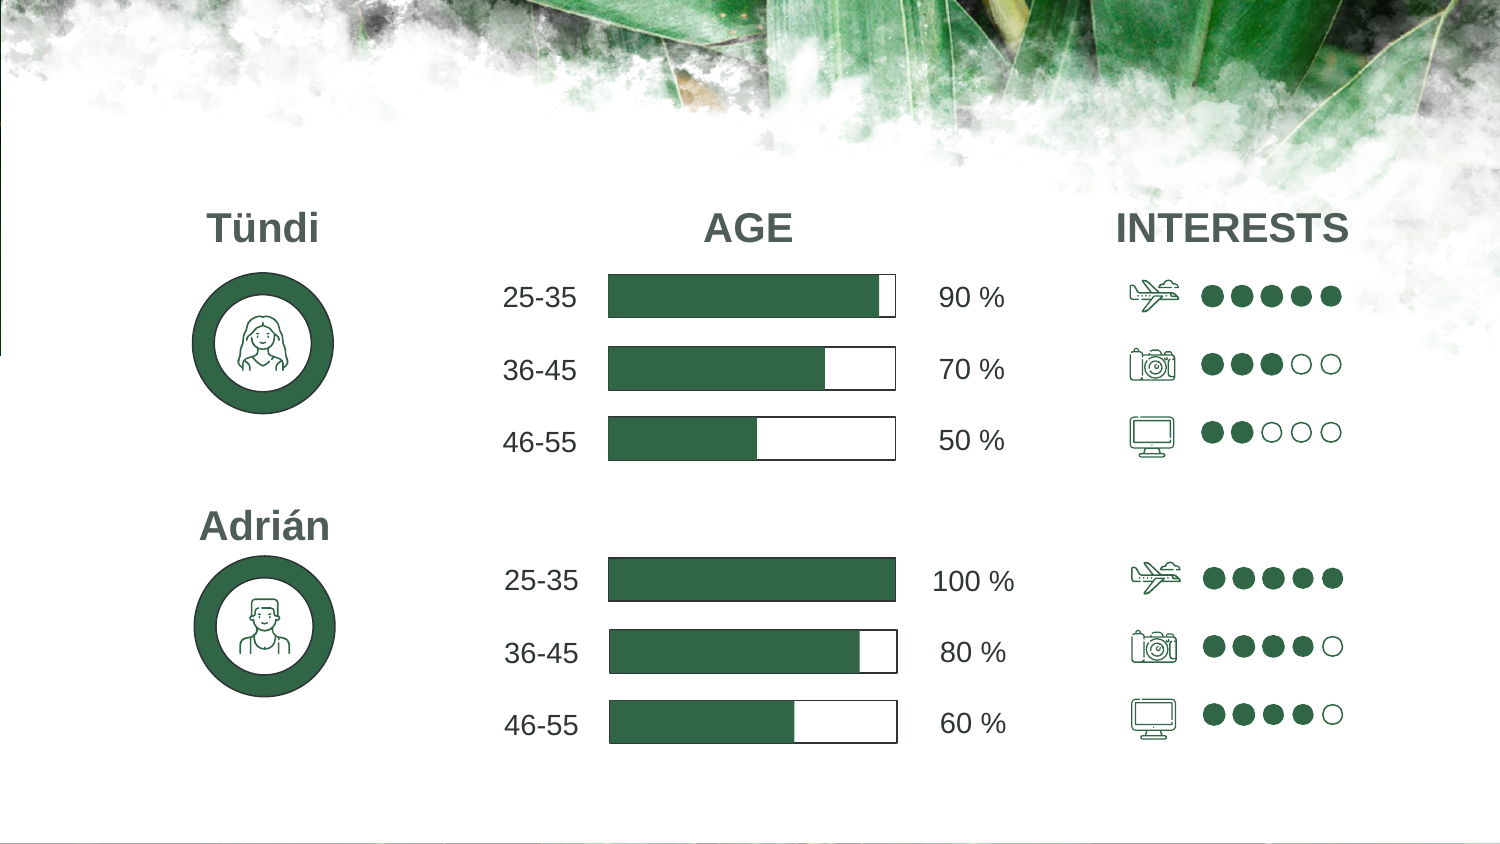

Tündi
AGE
INTERESTS

25-35

90 %

70 %
36-45

50 %

46-55

Adrián

25-35
100 %

80 %

36-45

60 %

46-55